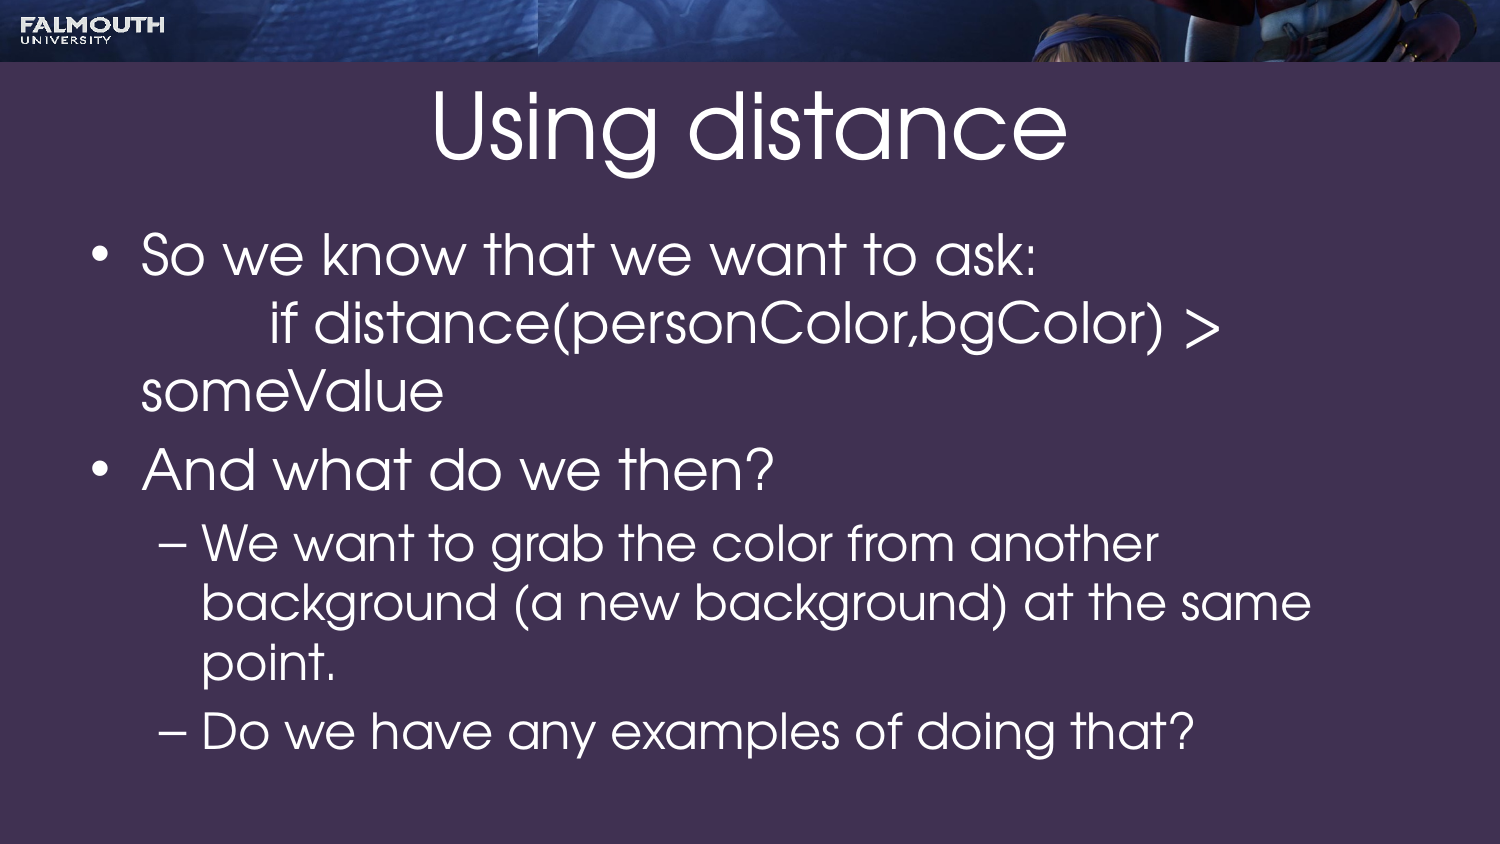

# Using distance
So we know that we want to ask:
	if distance(personColor,bgColor) > someValue
And what do we then?
We want to grab the color from another background (a new background) at the same point.
Do we have any examples of doing that?